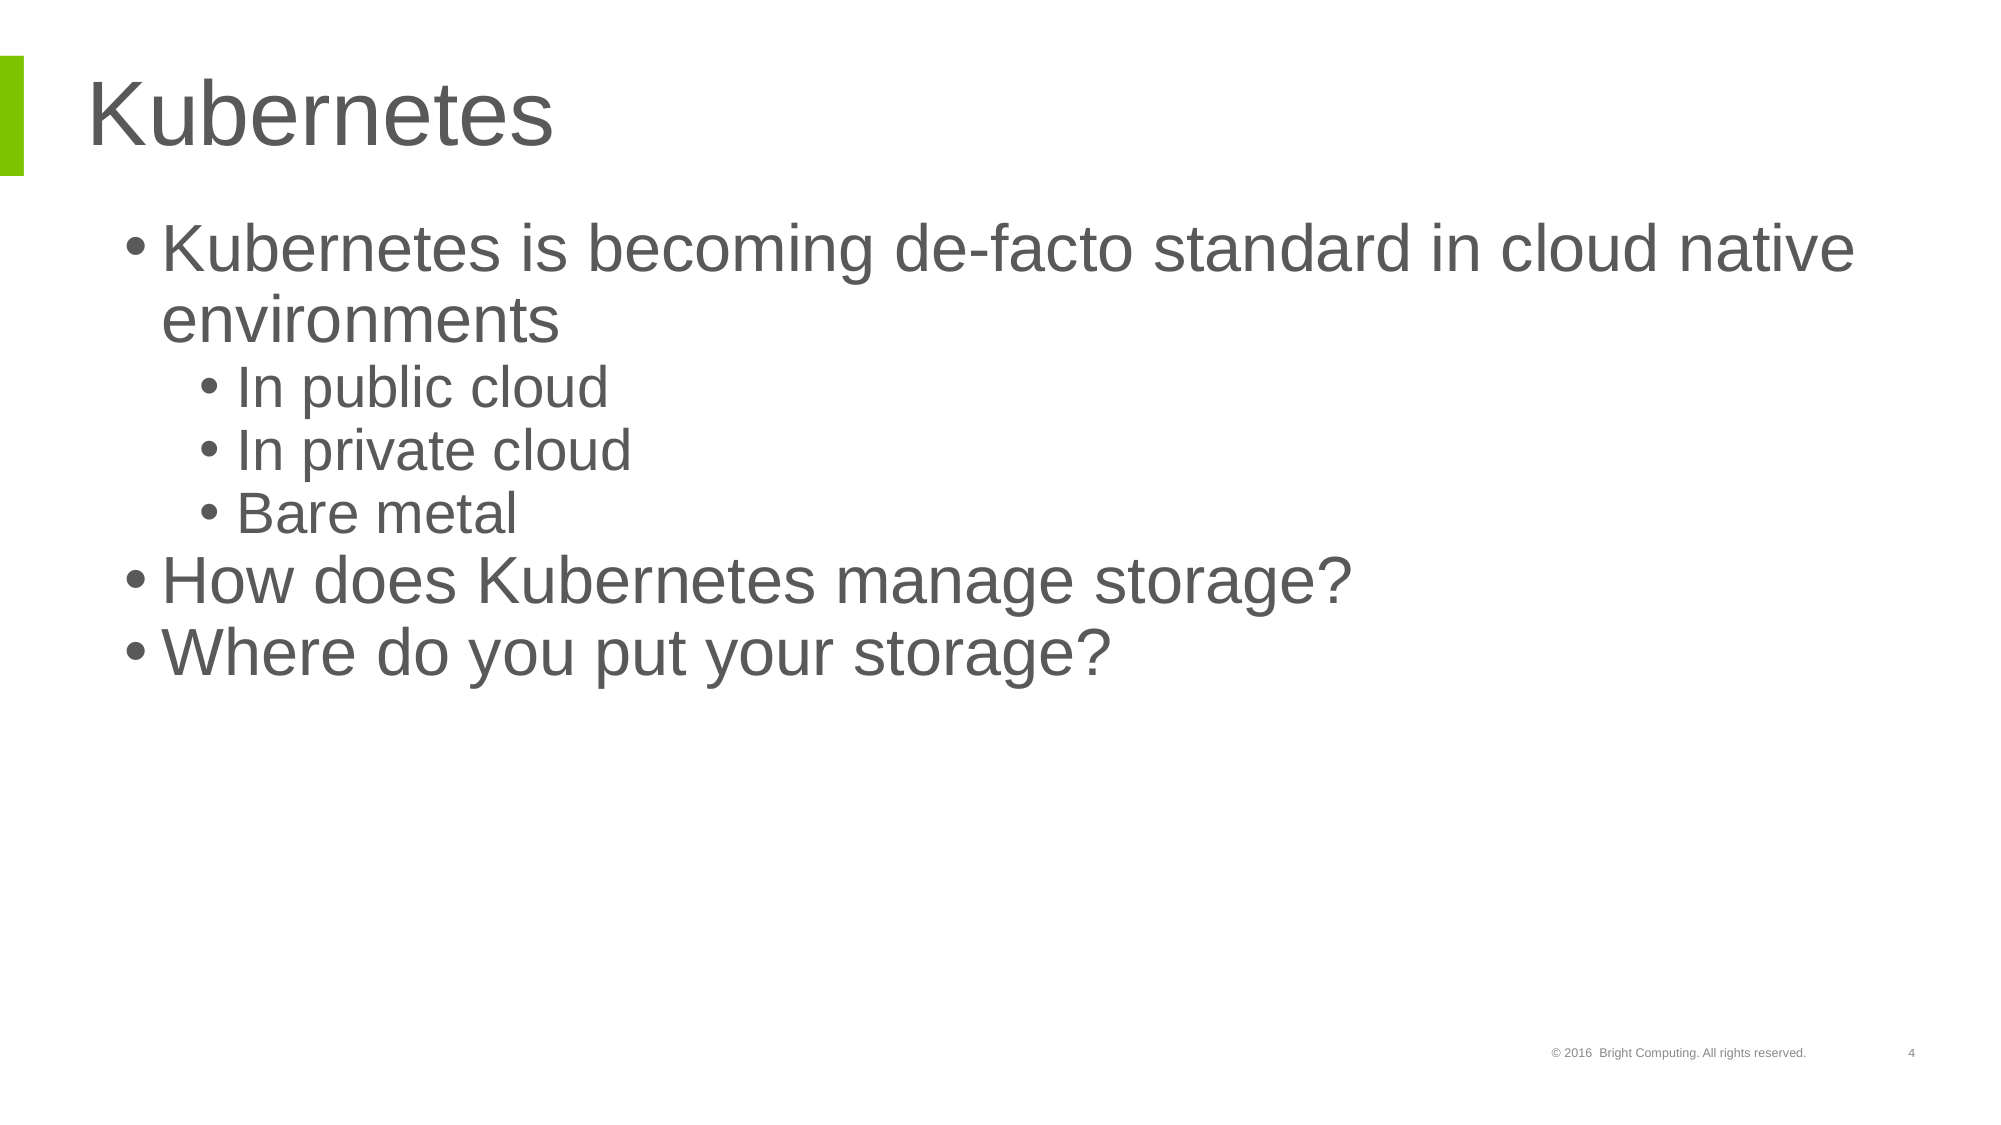

# Kubernetes
Kubernetes is becoming de-facto standard in cloud native environments
In public cloud
In private cloud
Bare metal
How does Kubernetes manage storage?
Where do you put your storage?